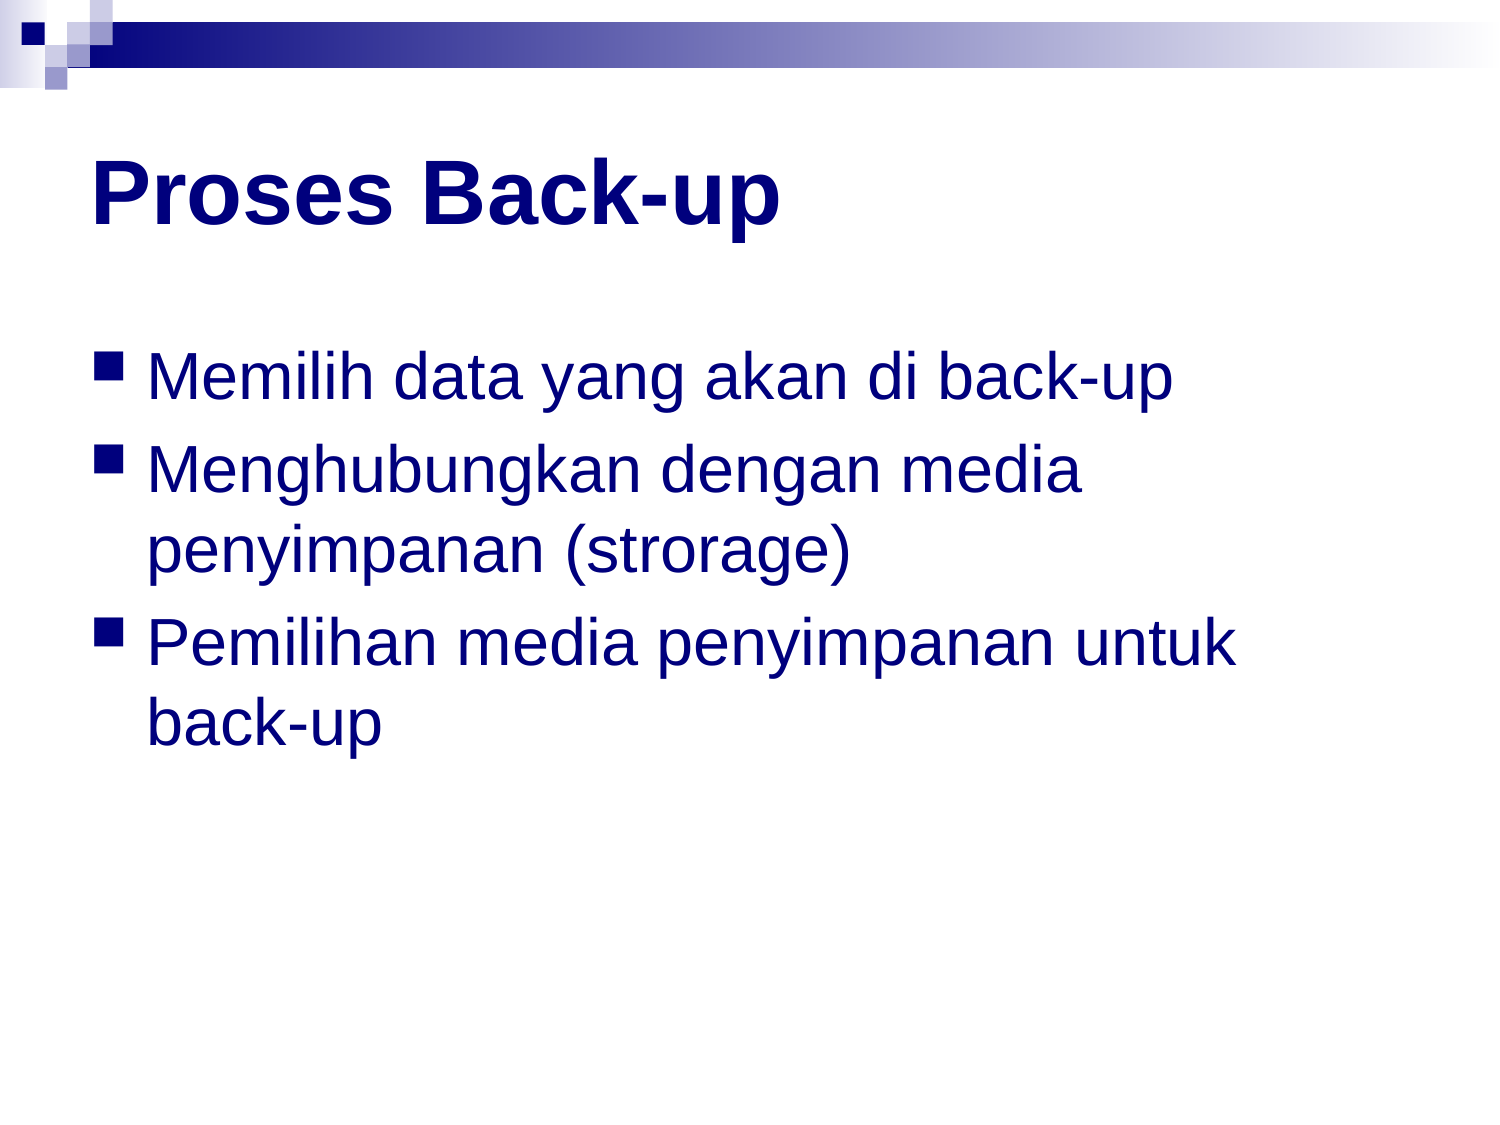

# Proses Back-up
Memilih data yang akan di back-up
Menghubungkan dengan media penyimpanan (strorage)
Pemilihan media penyimpanan untuk back-up